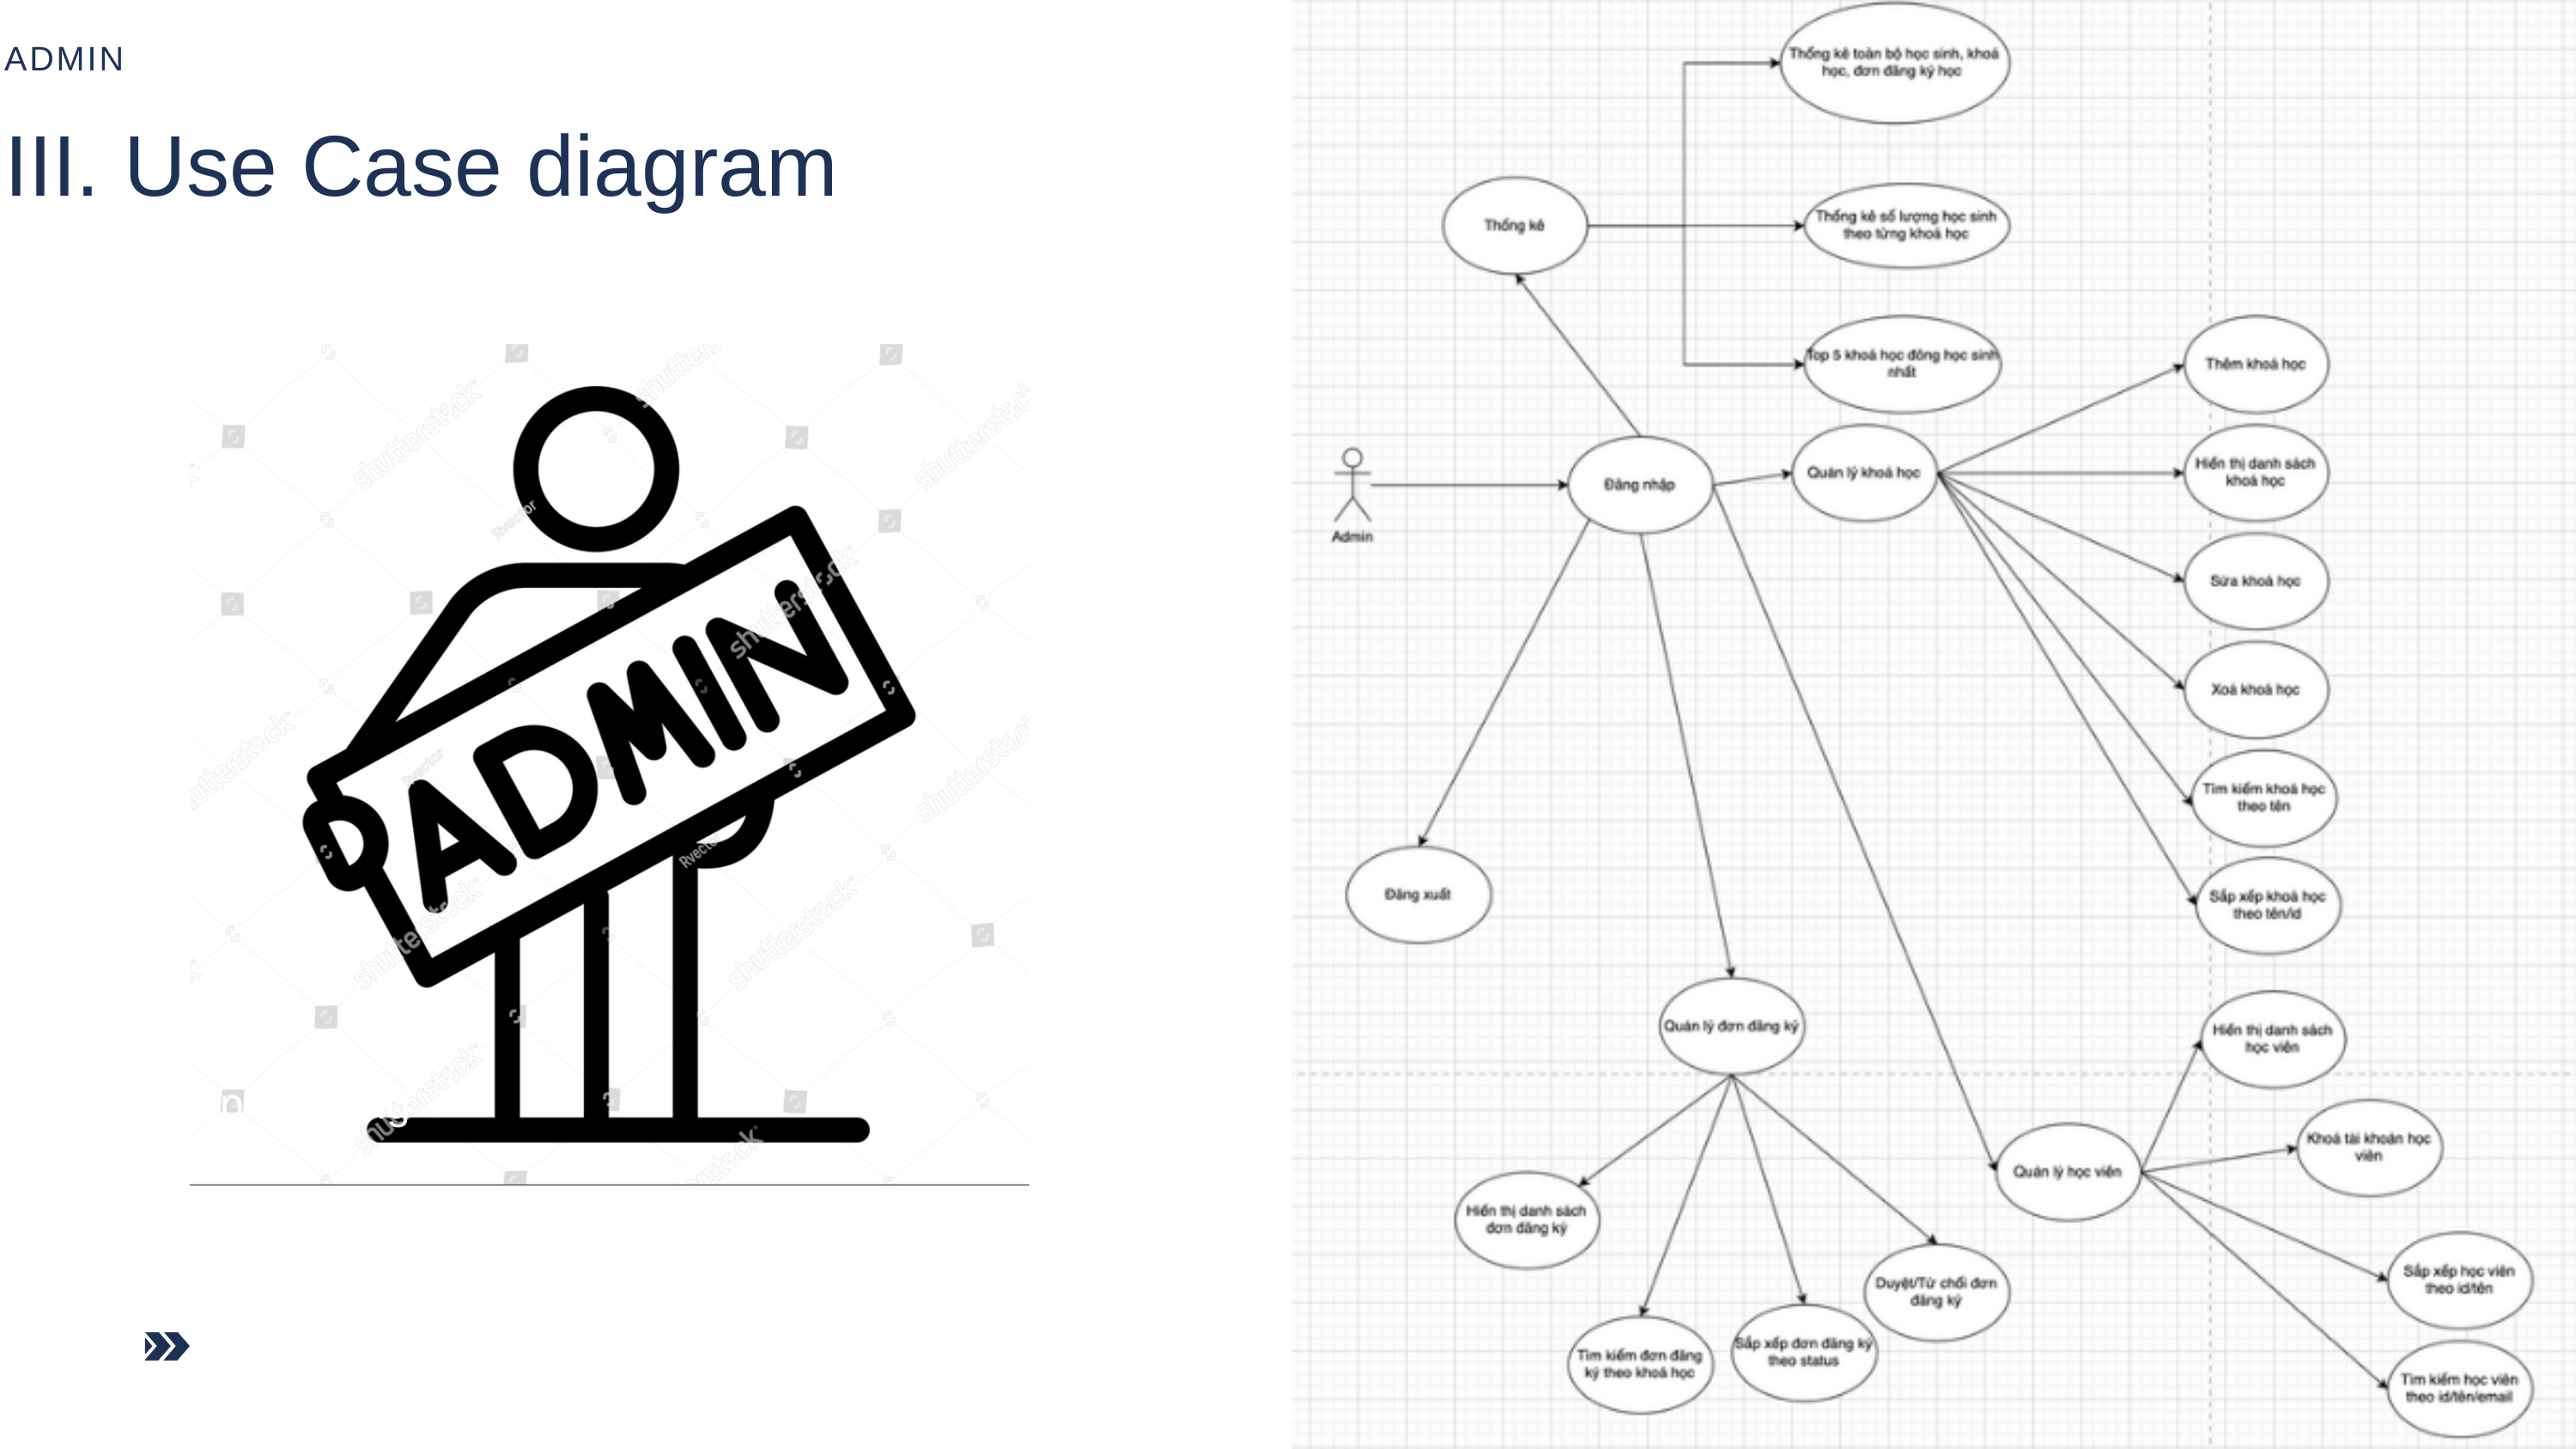

ADMIN
III. Use Case diagram

Đăng nhập dễ dàng